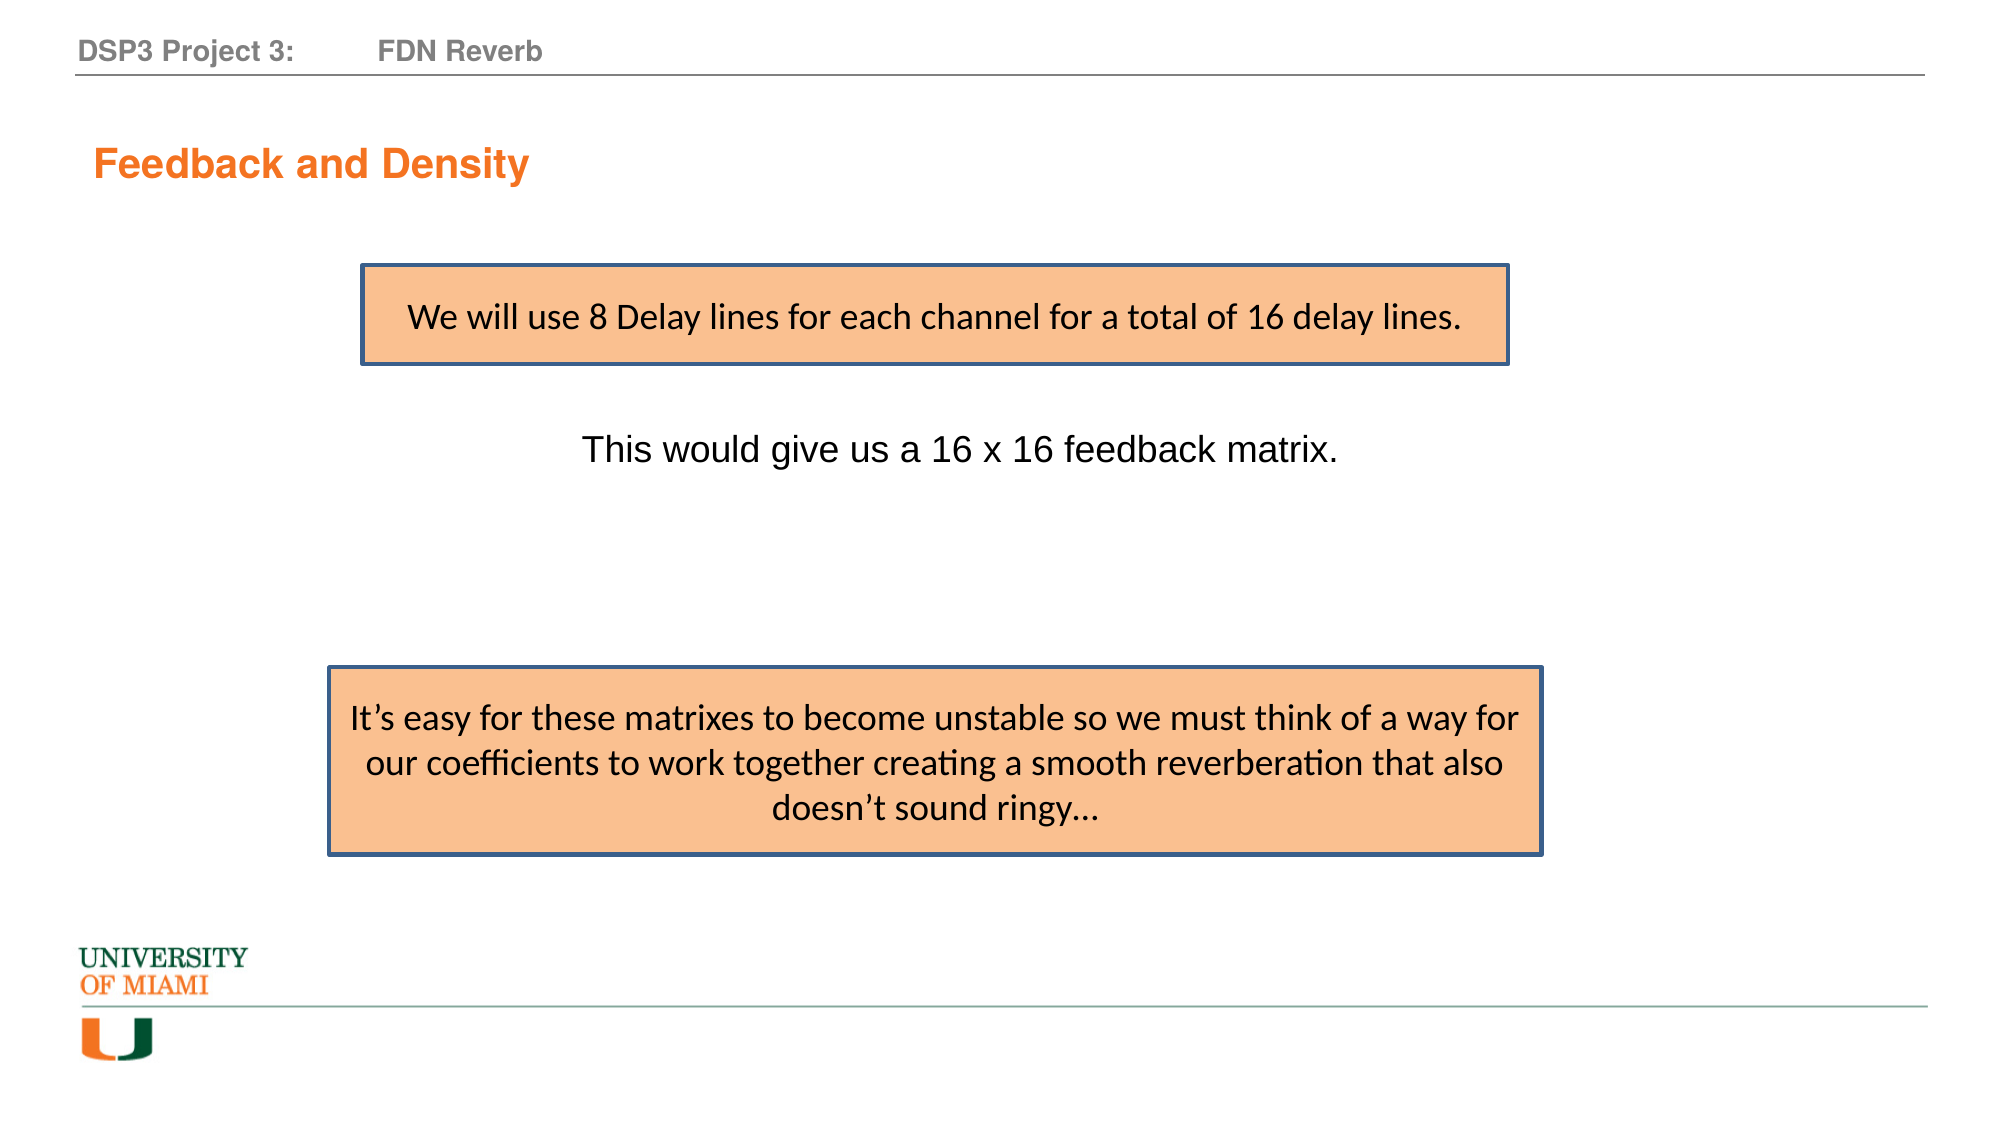

DSP3 Project 3:	FDN Reverb
Feedback and Density
We will use 8 Delay lines for each channel for a total of 16 delay lines.
This would give us a 16 x 16 feedback matrix.
It’s easy for these matrixes to become unstable so we must think of a way for our coefficients to work together creating a smooth reverberation that also doesn’t sound ringy…